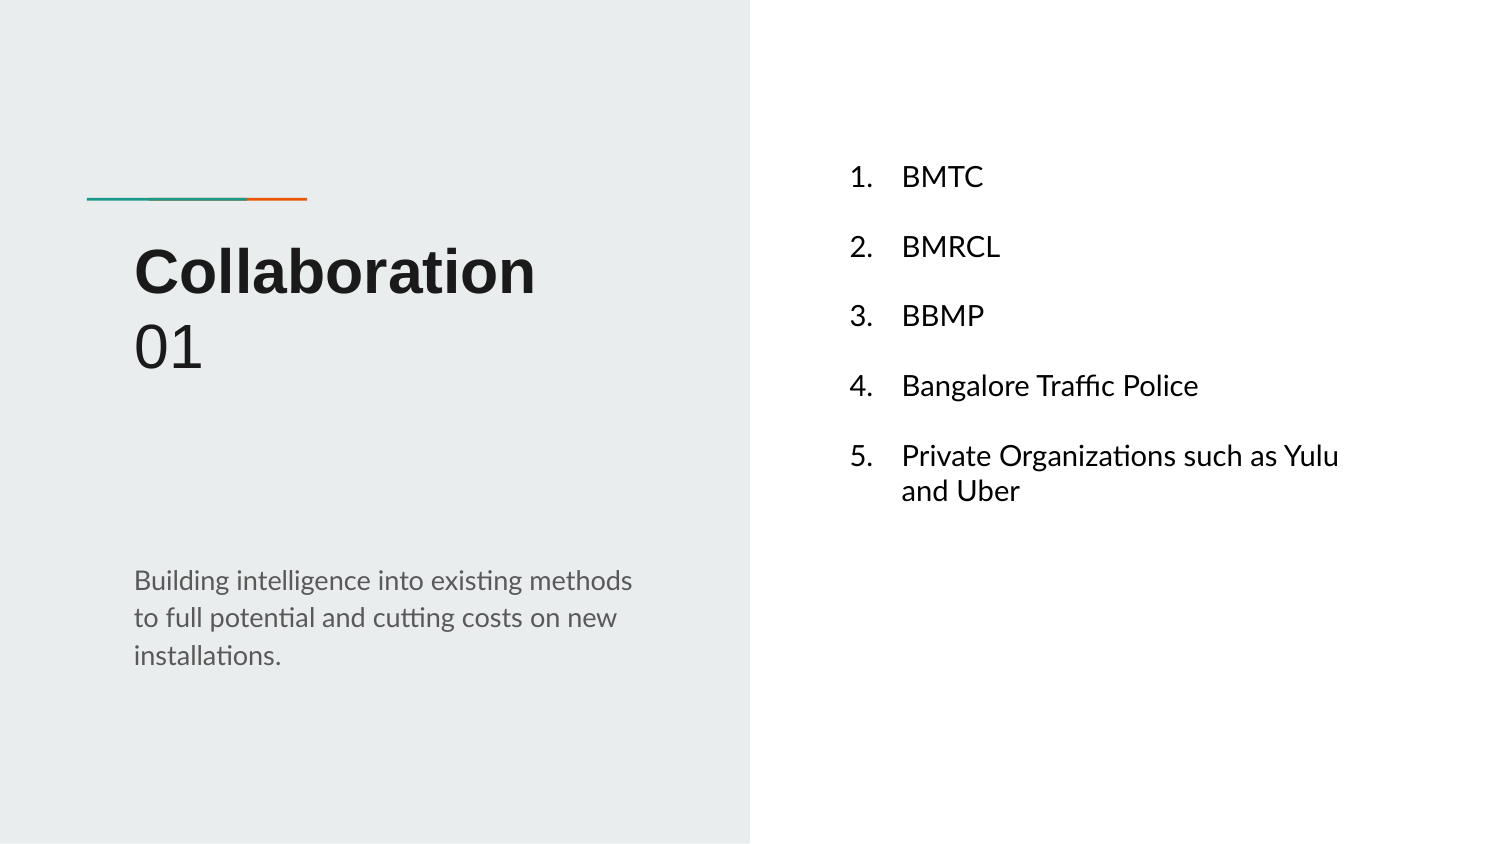

BMTC

BMRCL
BBMP
Bangalore Traffic Police
Private Organizations such as Yulu and Uber
# Collaboration
01
V
Building intelligence into existing methods to full potential and cutting costs on new installations.